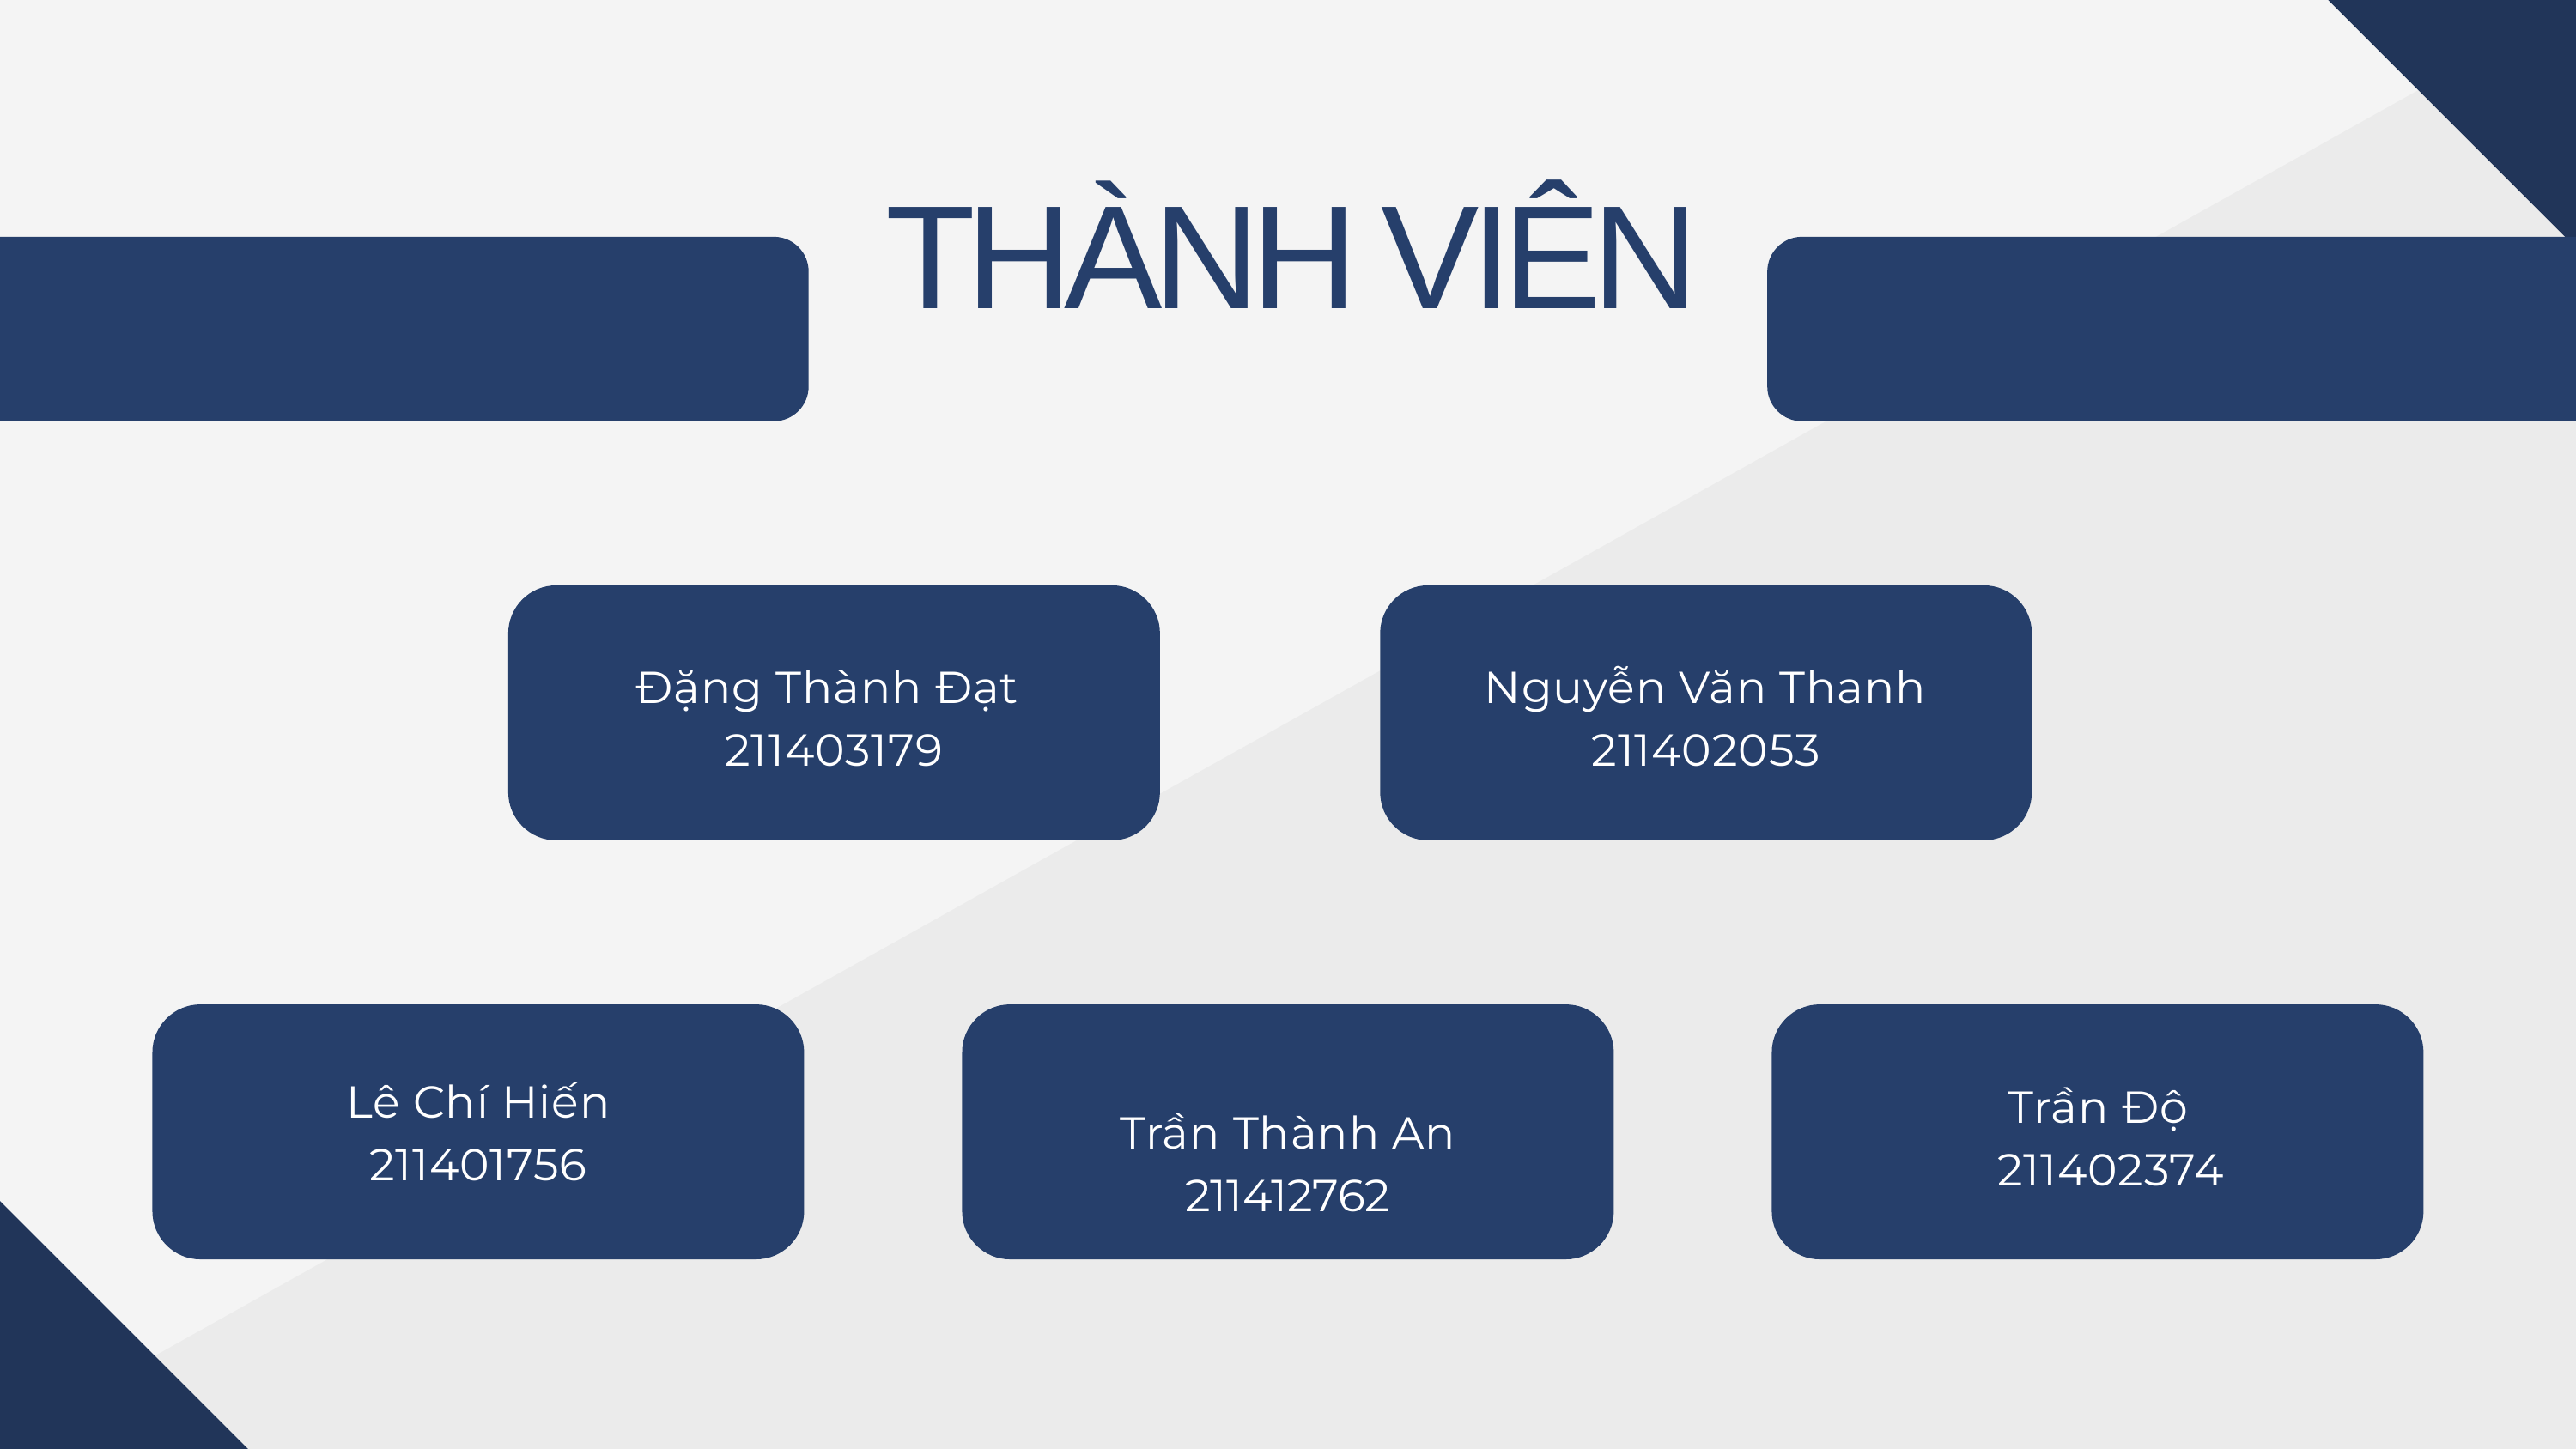

THÀNH VIÊN

Đặng Thành Đạt  211403179
Nguyễn Văn Thanh 211402053

Lê Chí Hiến
211401756
Trần Độ
  211402374
Trần Thành An
211412762